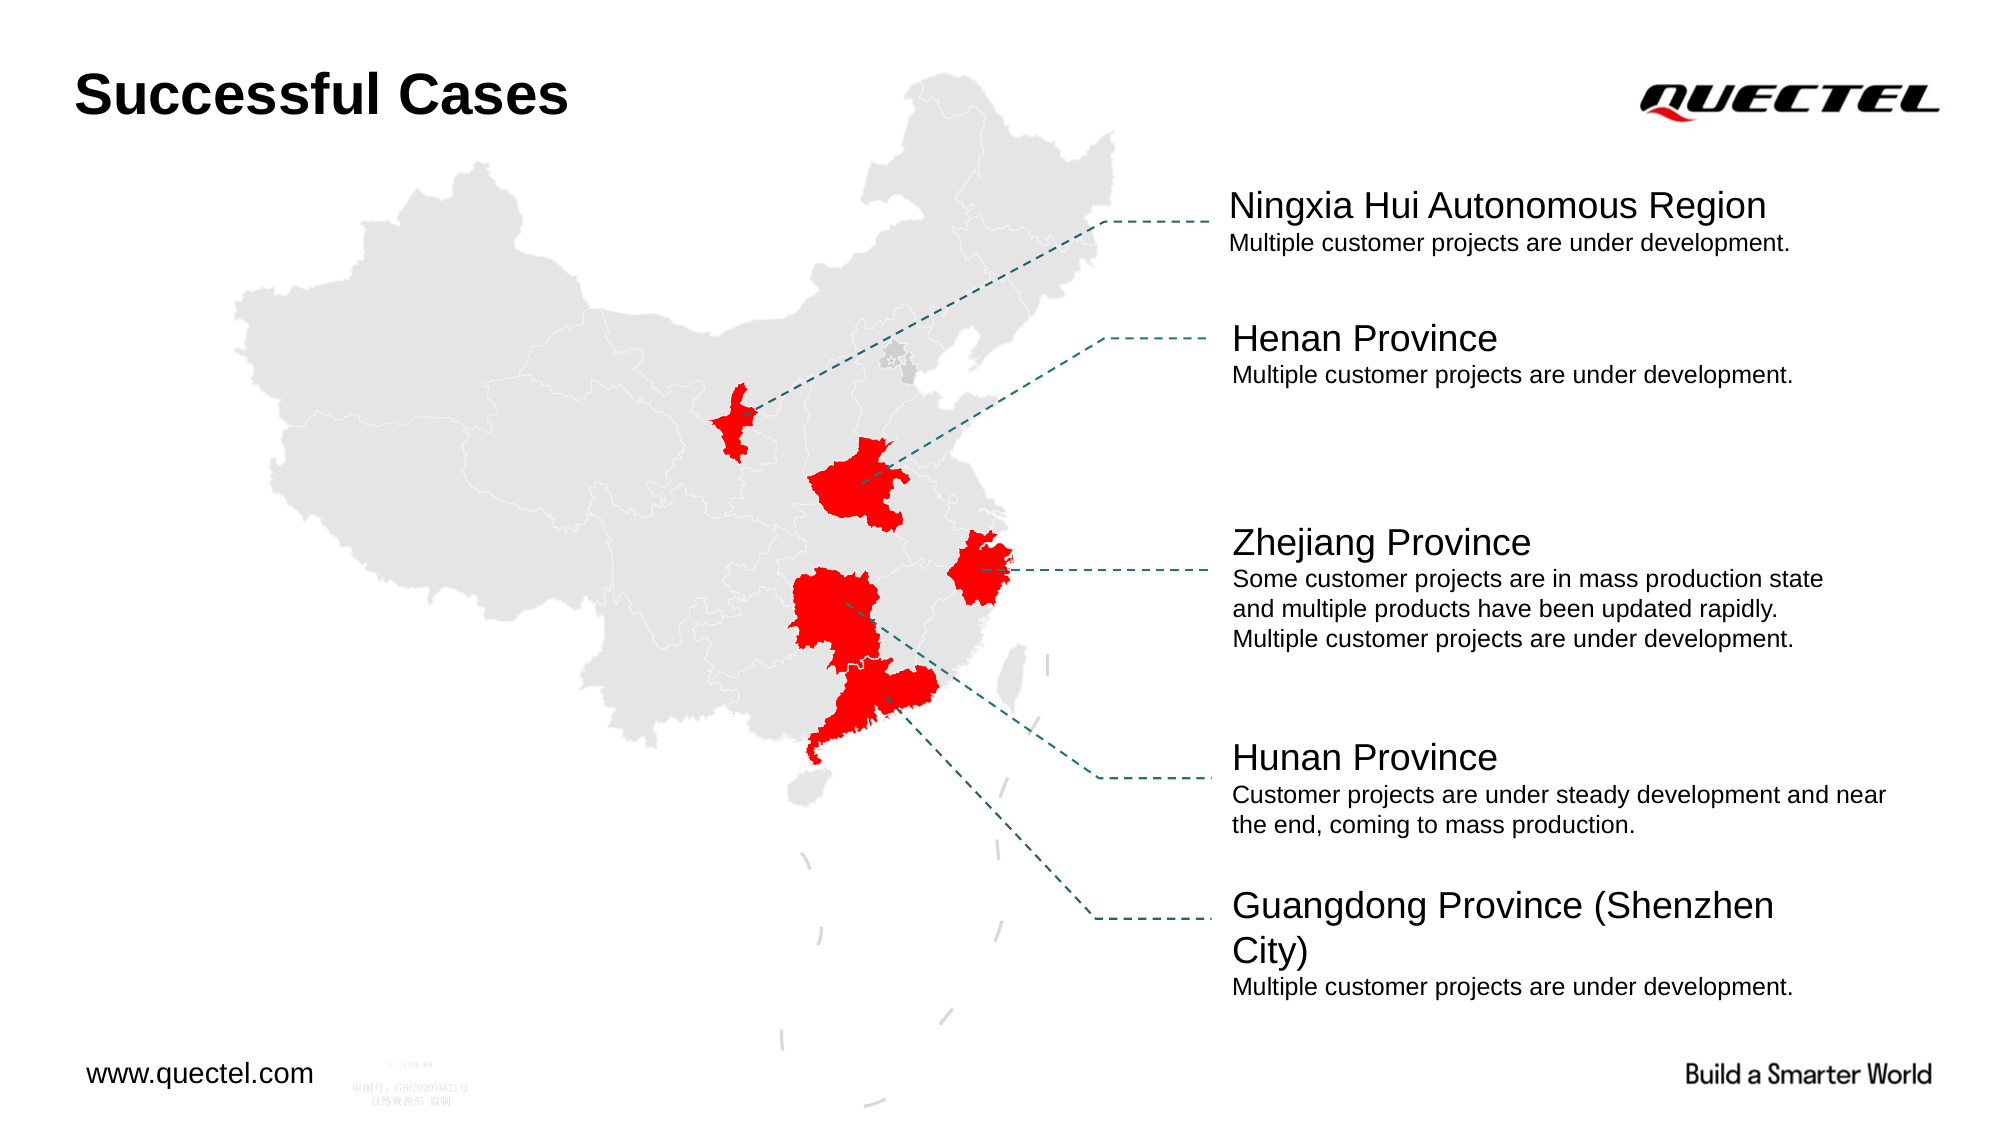

Successful Cases

Ningxia Hui Autonomous Region
Multiple customer projects are under development.

Henan Province
Multiple customer projects are under development.

Zhejiang Province
Some customer projects are in mass production state and multiple products have been updated rapidly.
Multiple customer projects are under development.

Hunan Province
Customer projects are under steady development and near the end, coming to mass production.
Guangdong Province (Shenzhen City)
Multiple customer projects are under development.